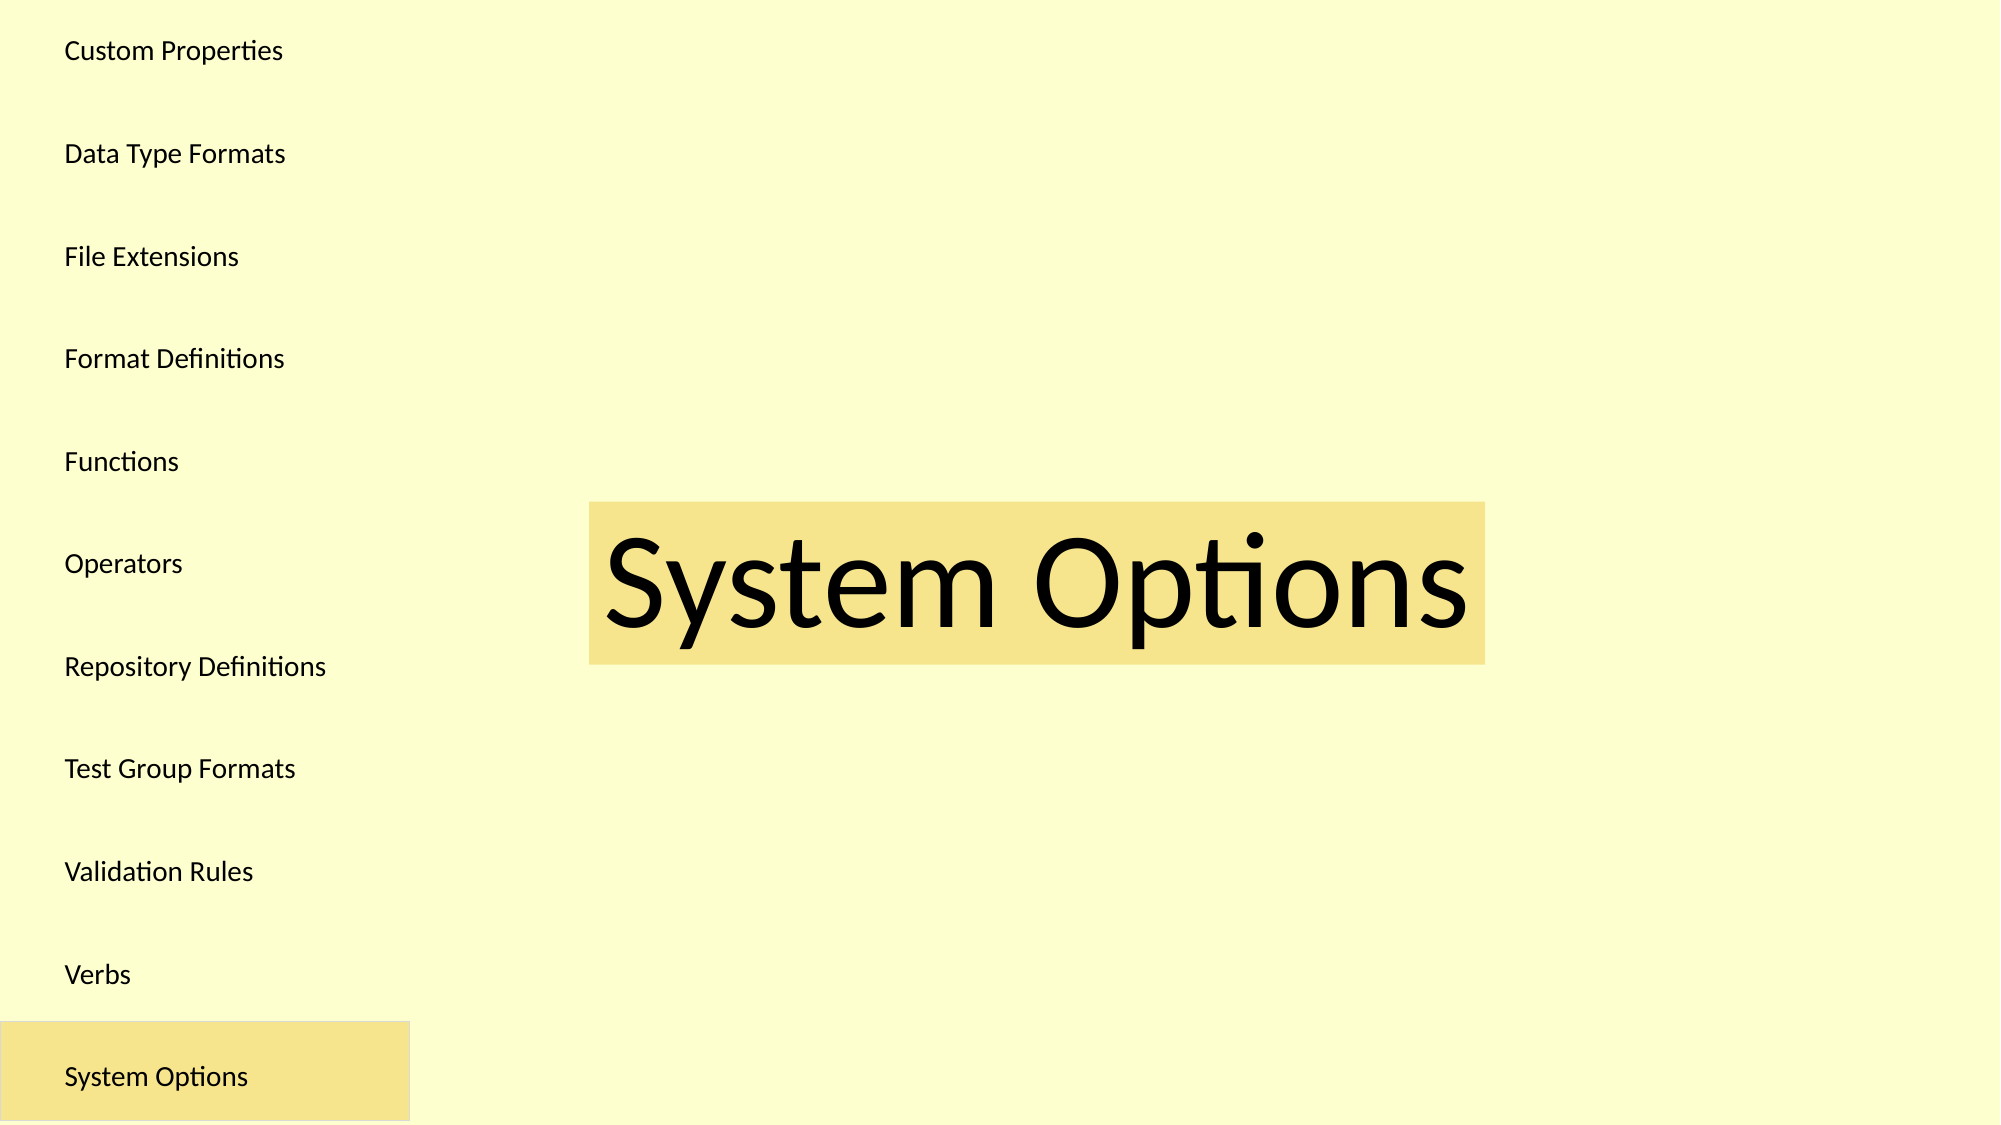

Custom Properties
Data Type Formats
File Extensions
Format Definitions
Functions
Operators
Repository Definitions
Test Group Formats
Validation Rules
Verbs
System Options
System Options